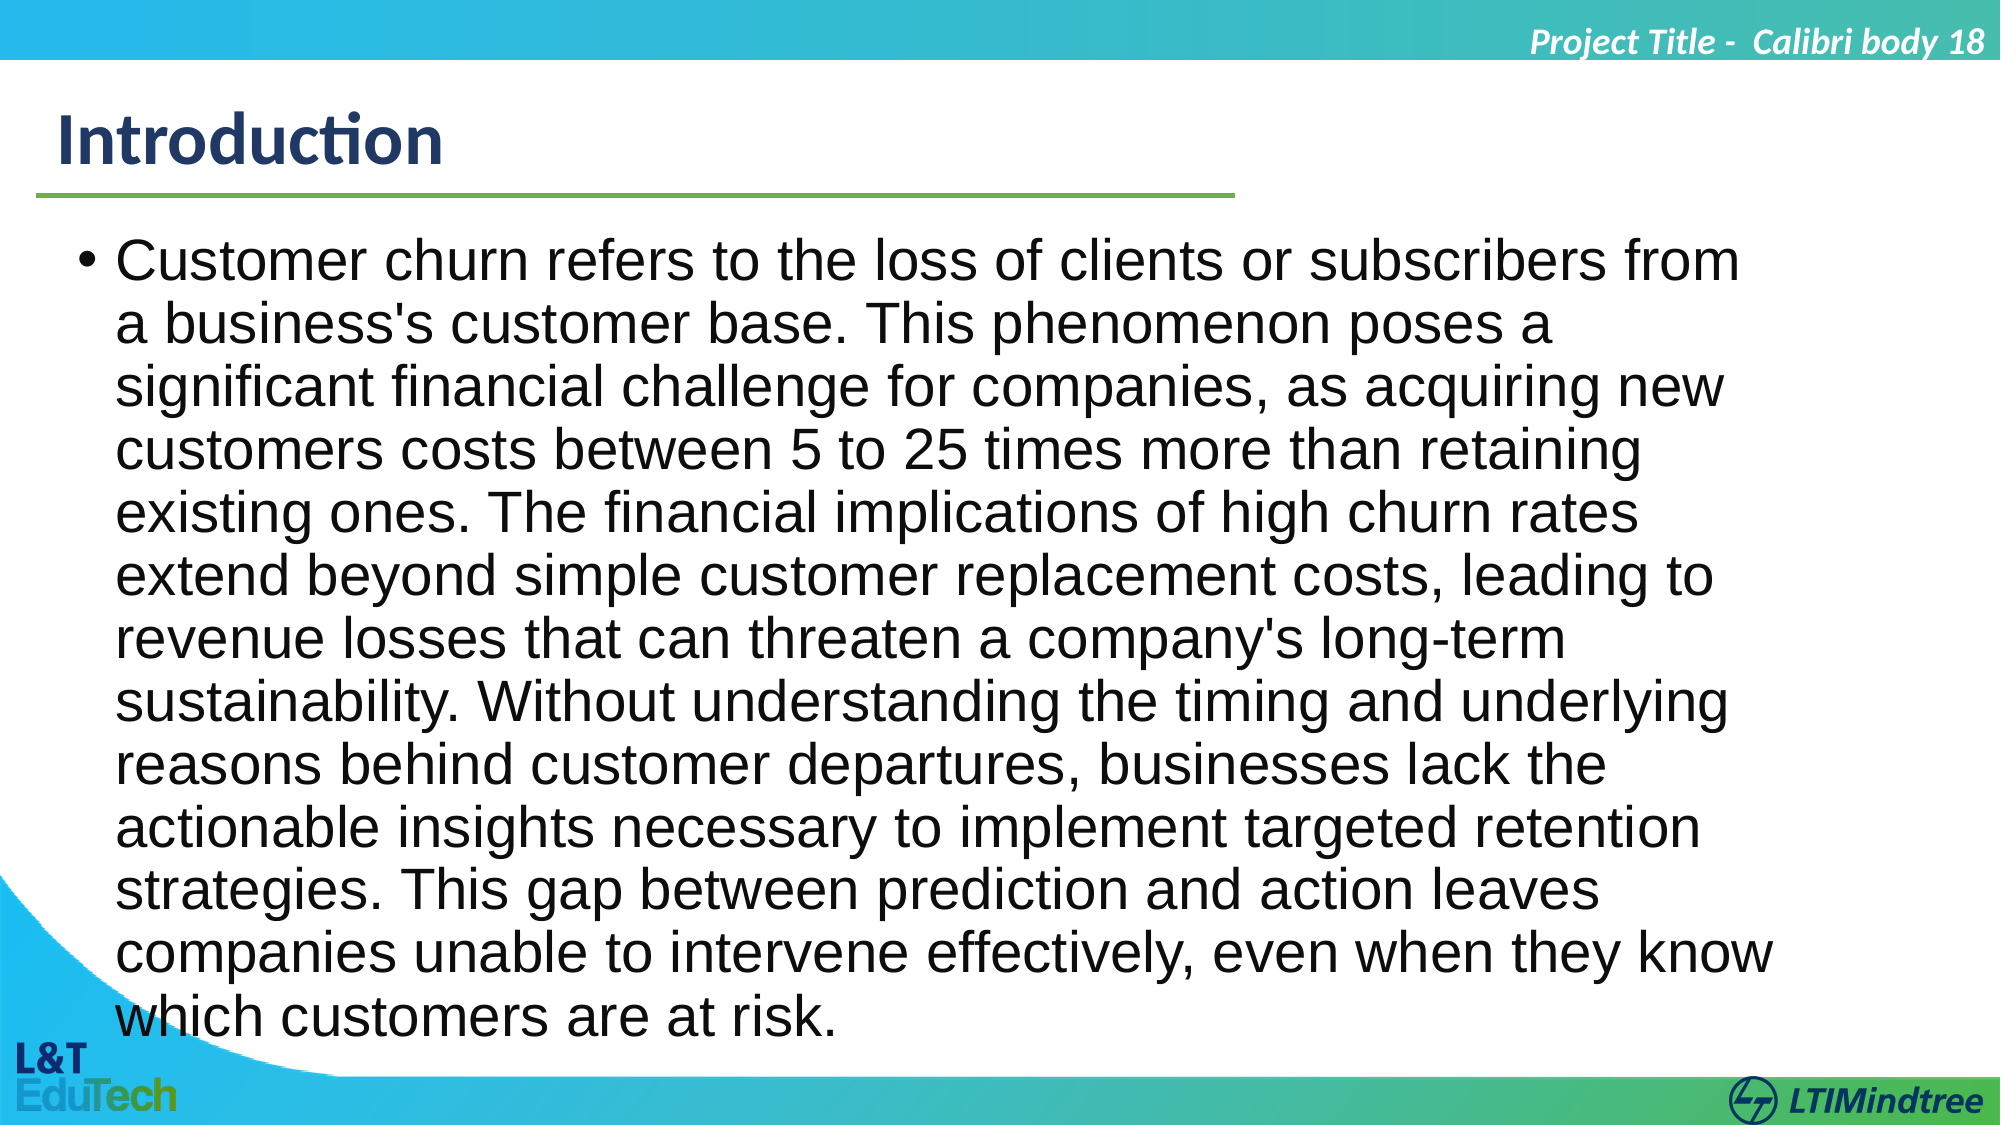

Project Title -  Calibri body 18

Introduction
Customer churn refers to the loss of clients or subscribers from a business's customer base. This phenomenon poses a significant financial challenge for companies, as acquiring new customers costs between 5 to 25 times more than retaining existing ones. The financial implications of high churn rates extend beyond simple customer replacement costs, leading to revenue losses that can threaten a company's long-term sustainability. Without understanding the timing and underlying reasons behind customer departures, businesses lack the actionable insights necessary to implement targeted retention strategies. This gap between prediction and action leaves companies unable to intervene effectively, even when they know which customers are at risk.